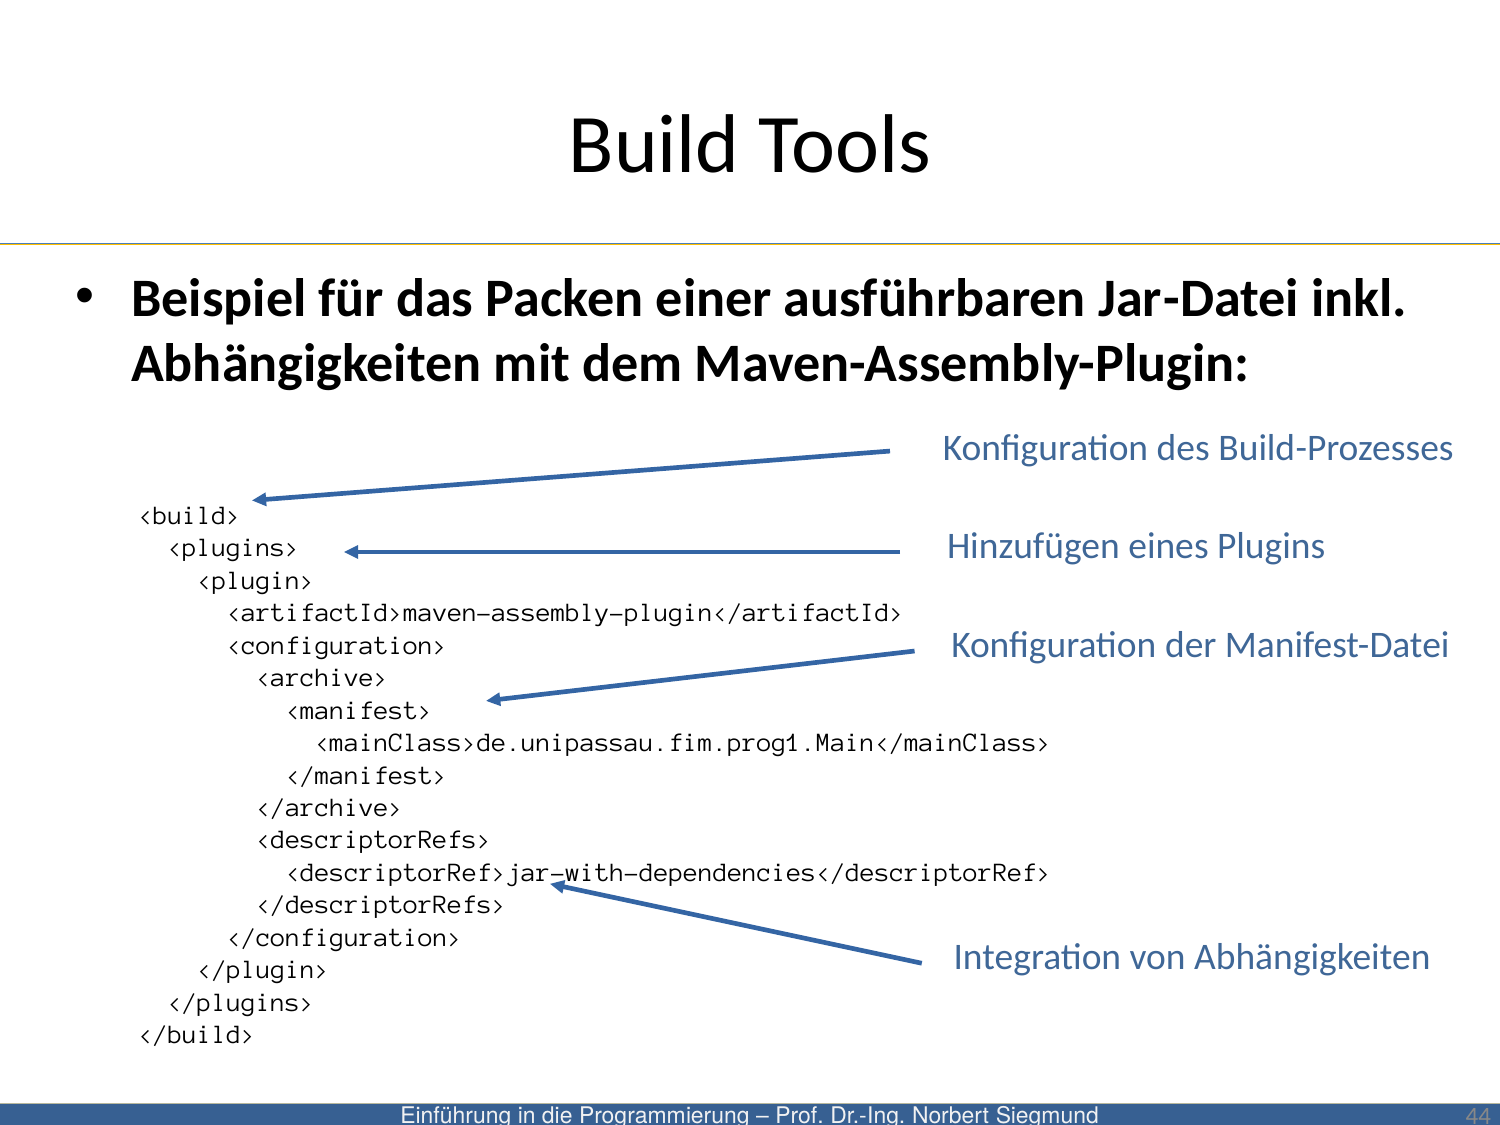

# Build Tools
Beispiel für das Packen einer ausführbaren Jar-Datei inkl. Abhängigkeiten mit dem Maven-Assembly-Plugin:
Konfiguration des Build-Prozesses

<build>
  <plugins>
    <plugin>
      <artifactId>maven-assembly-plugin</artifactId>
      <configuration>
        <archive>
          <manifest>
            <mainClass>de.unipassau.fim.prog1.Main</mainClass>
          </manifest>
        </archive>
        <descriptorRefs>
          <descriptorRef>jar-with-dependencies</descriptorRef>
        </descriptorRefs>
      </configuration>
    </plugin>
  </plugins>
</build>
Hinzufügen eines Plugins

Konfiguration der Manifest-Datei

Integration von Abhängigkeiten
44